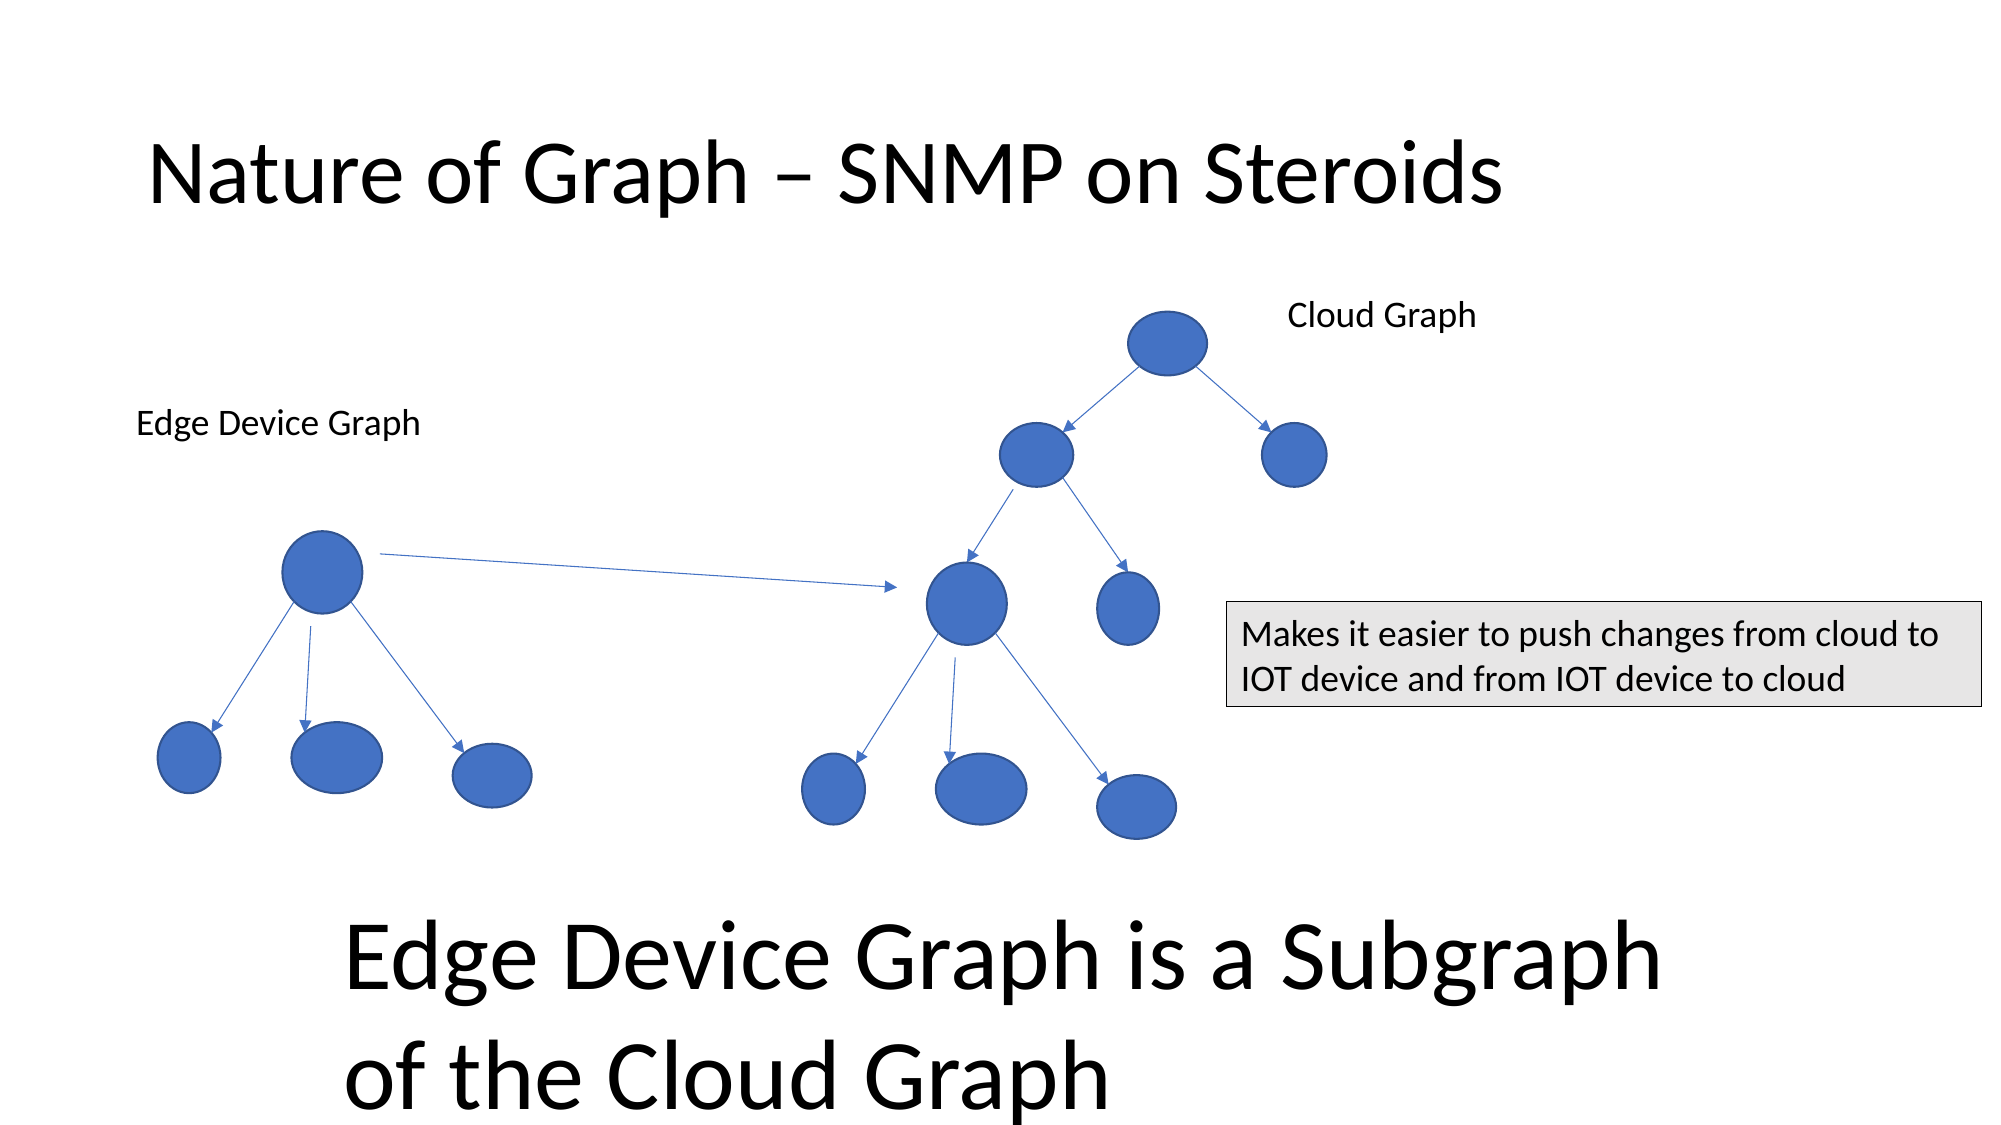

# Nature of Graph – SNMP on Steroids
Cloud Graph

Edge Device Graph

Makes it easier to push changes from cloud to IOT device and from IOT device to cloud

Edge Device Graph is a Subgraph of the Cloud Graph